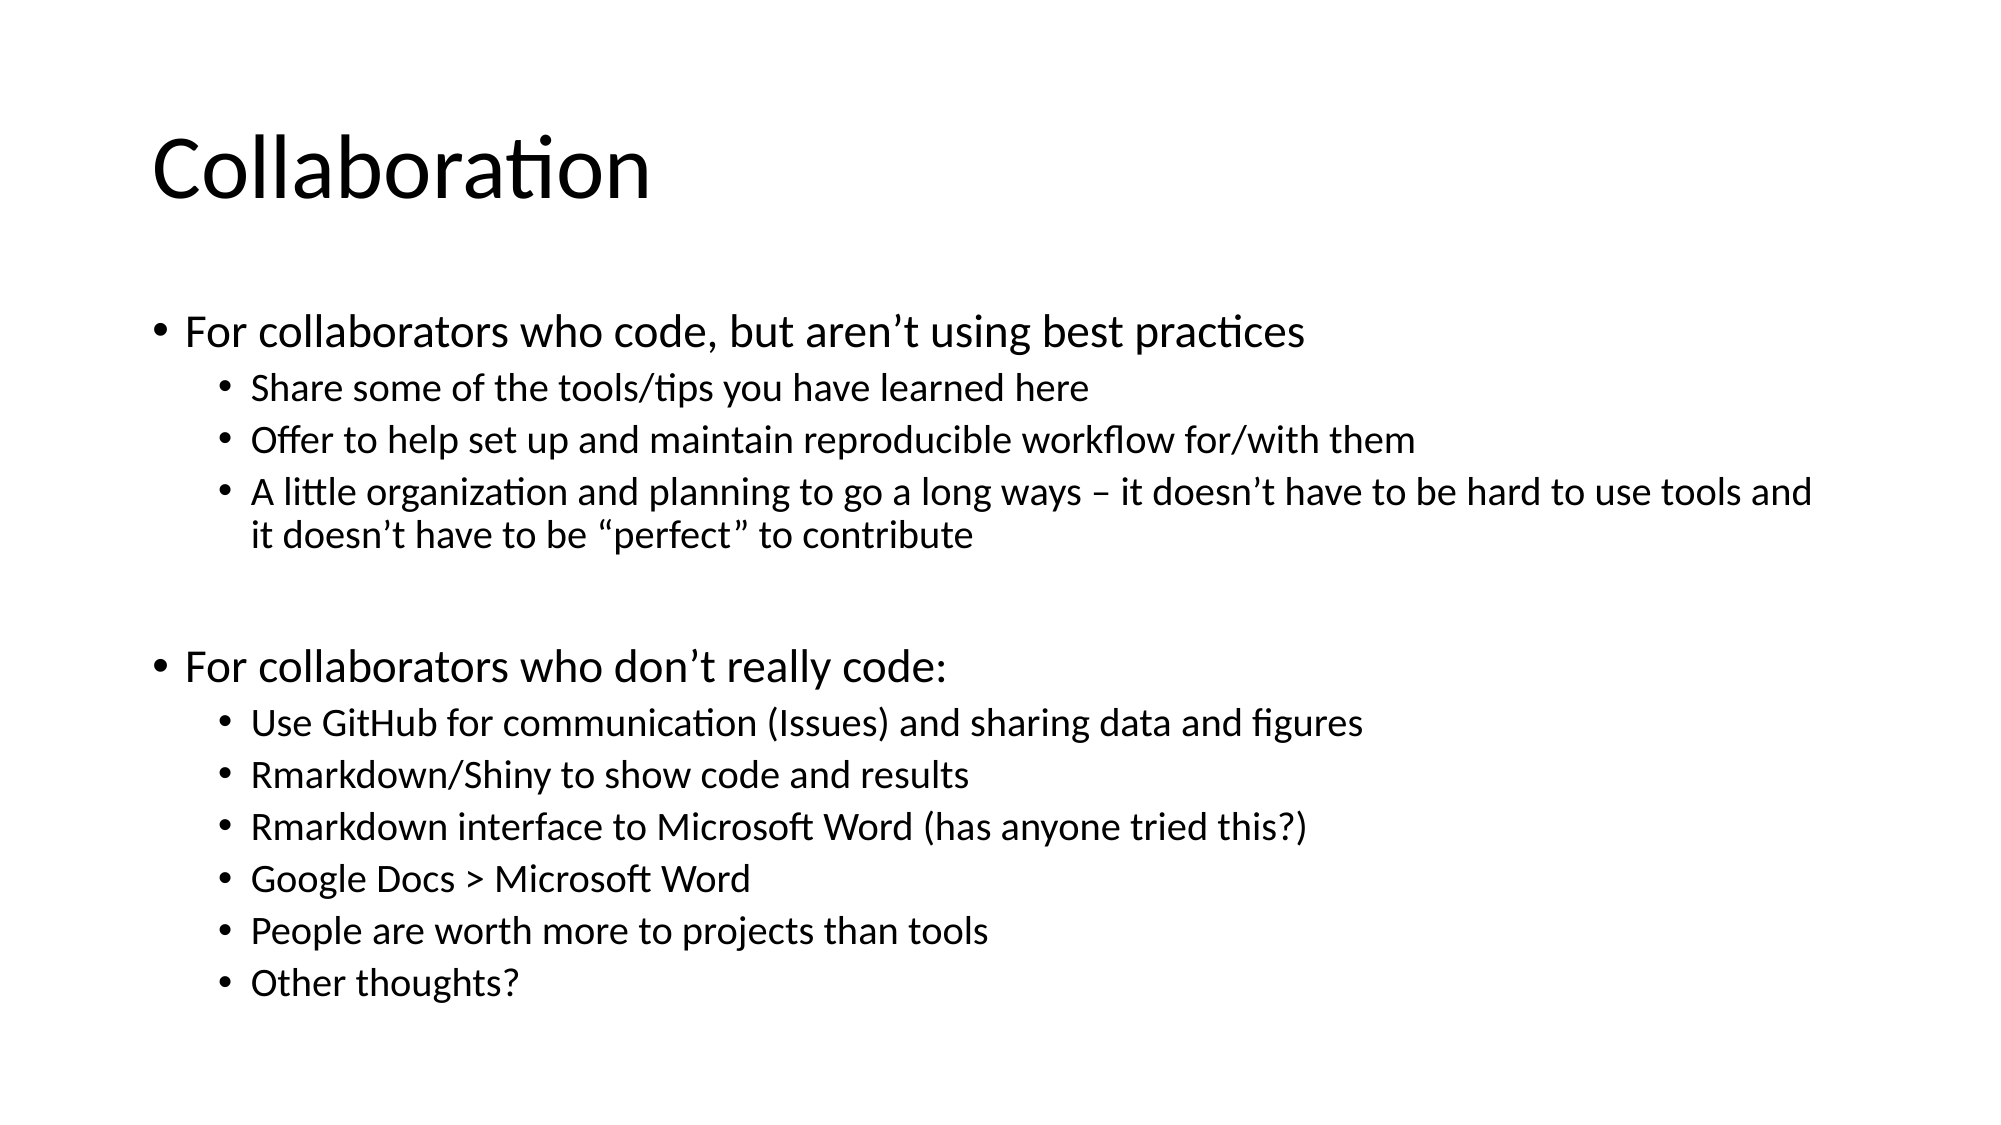

# Collaboration
For collaborators who code, but aren’t using best practices
Share some of the tools/tips you have learned here
Offer to help set up and maintain reproducible workflow for/with them
A little organization and planning to go a long ways – it doesn’t have to be hard to use tools and it doesn’t have to be “perfect” to contribute

For collaborators who don’t really code:
Use GitHub for communication (Issues) and sharing data and figures
Rmarkdown/Shiny to show code and results
Rmarkdown interface to Microsoft Word (has anyone tried this?)
Google Docs > Microsoft Word
People are worth more to projects than tools
Other thoughts?